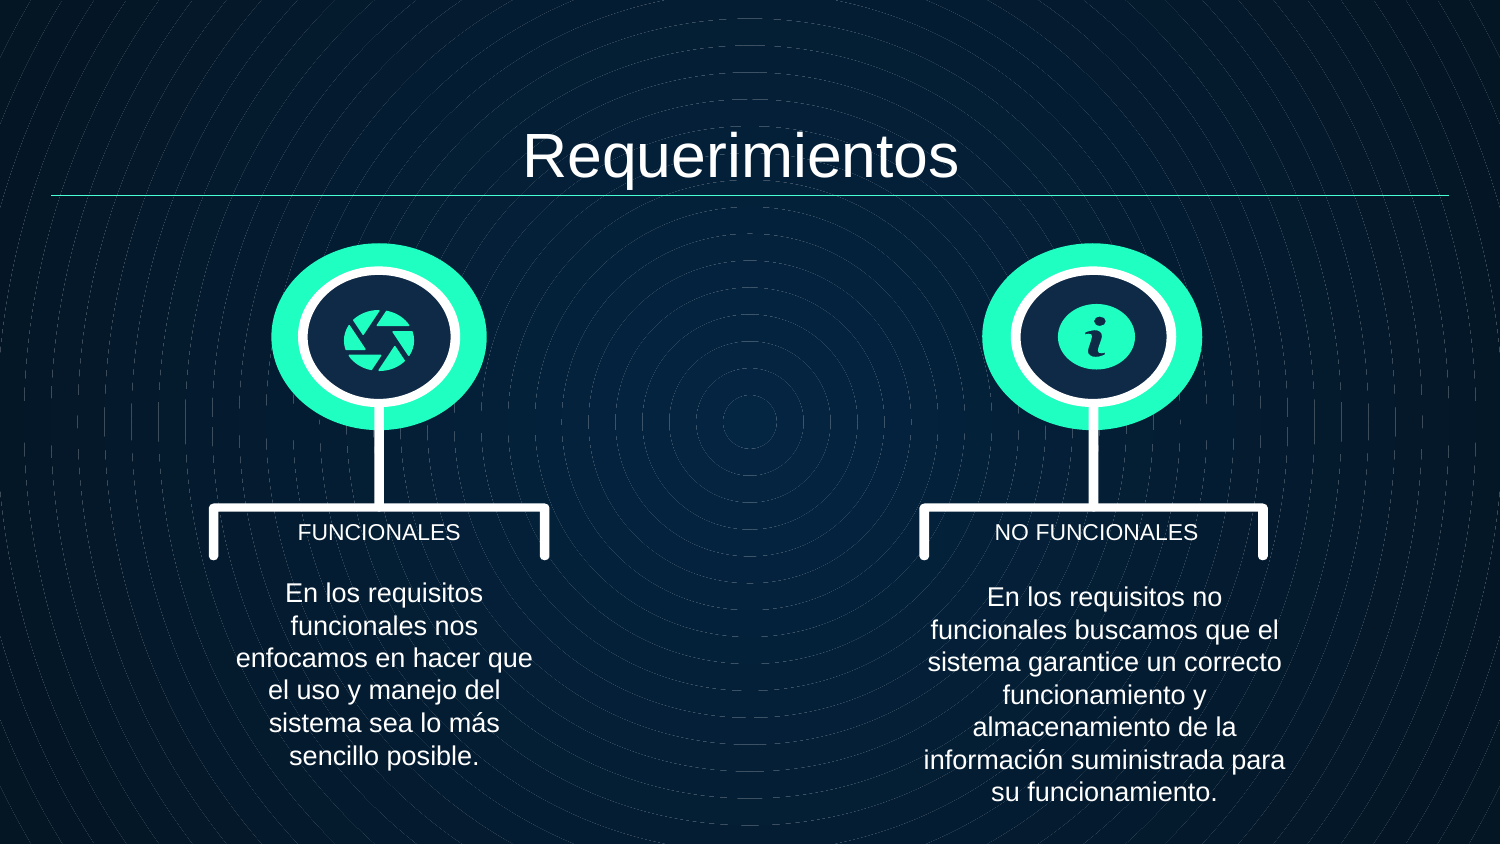

Requerimientos

FUNCIONALES
NO FUNCIONALES
En los requisitos funcionales nos enfocamos en hacer que el uso y manejo del sistema sea lo más sencillo posible.
En los requisitos no funcionales buscamos que el sistema garantice un correcto funcionamiento y almacenamiento de la información suministrada para su funcionamiento.